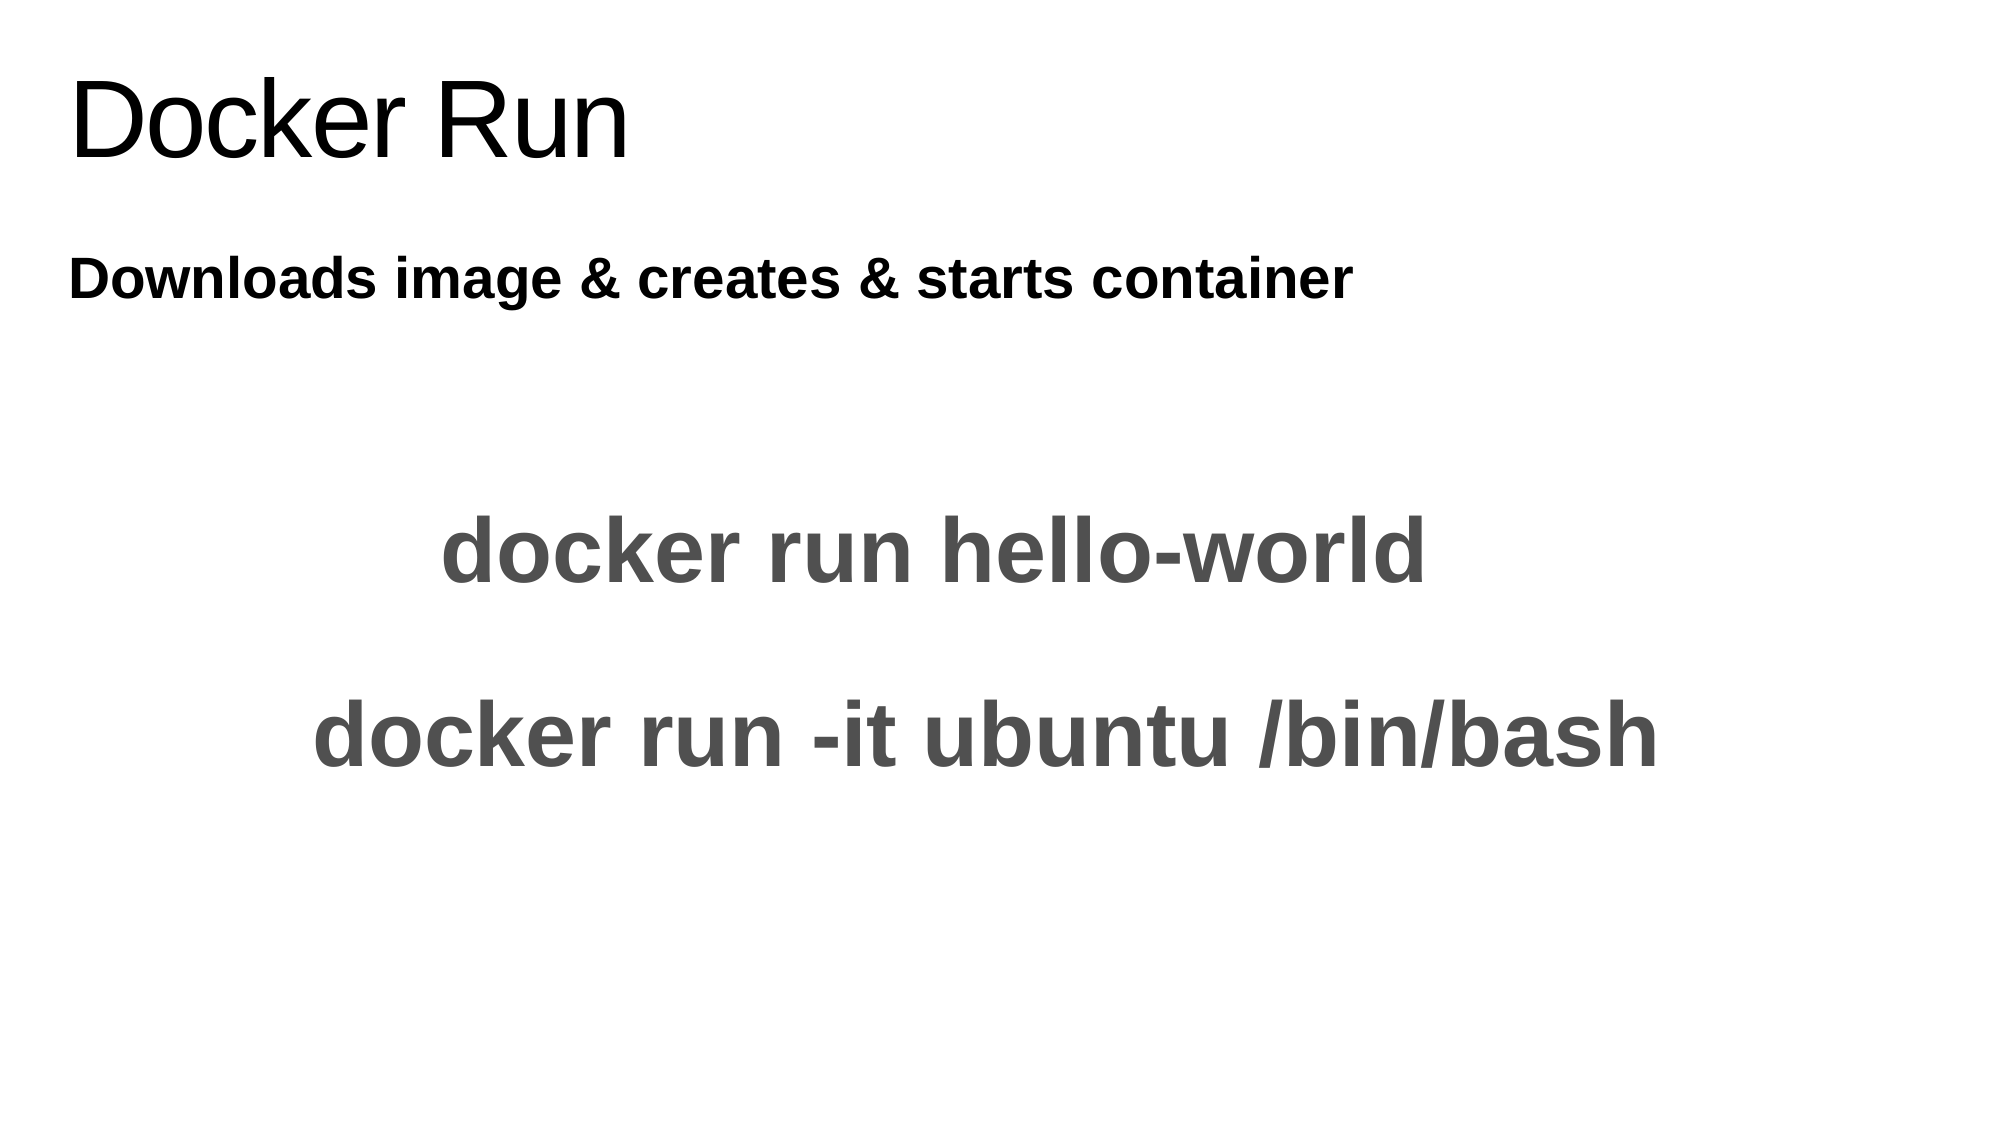

# Docker Run
Downloads image & creates & starts container

docker run hello-world
docker run -it ubuntu /bin/bash